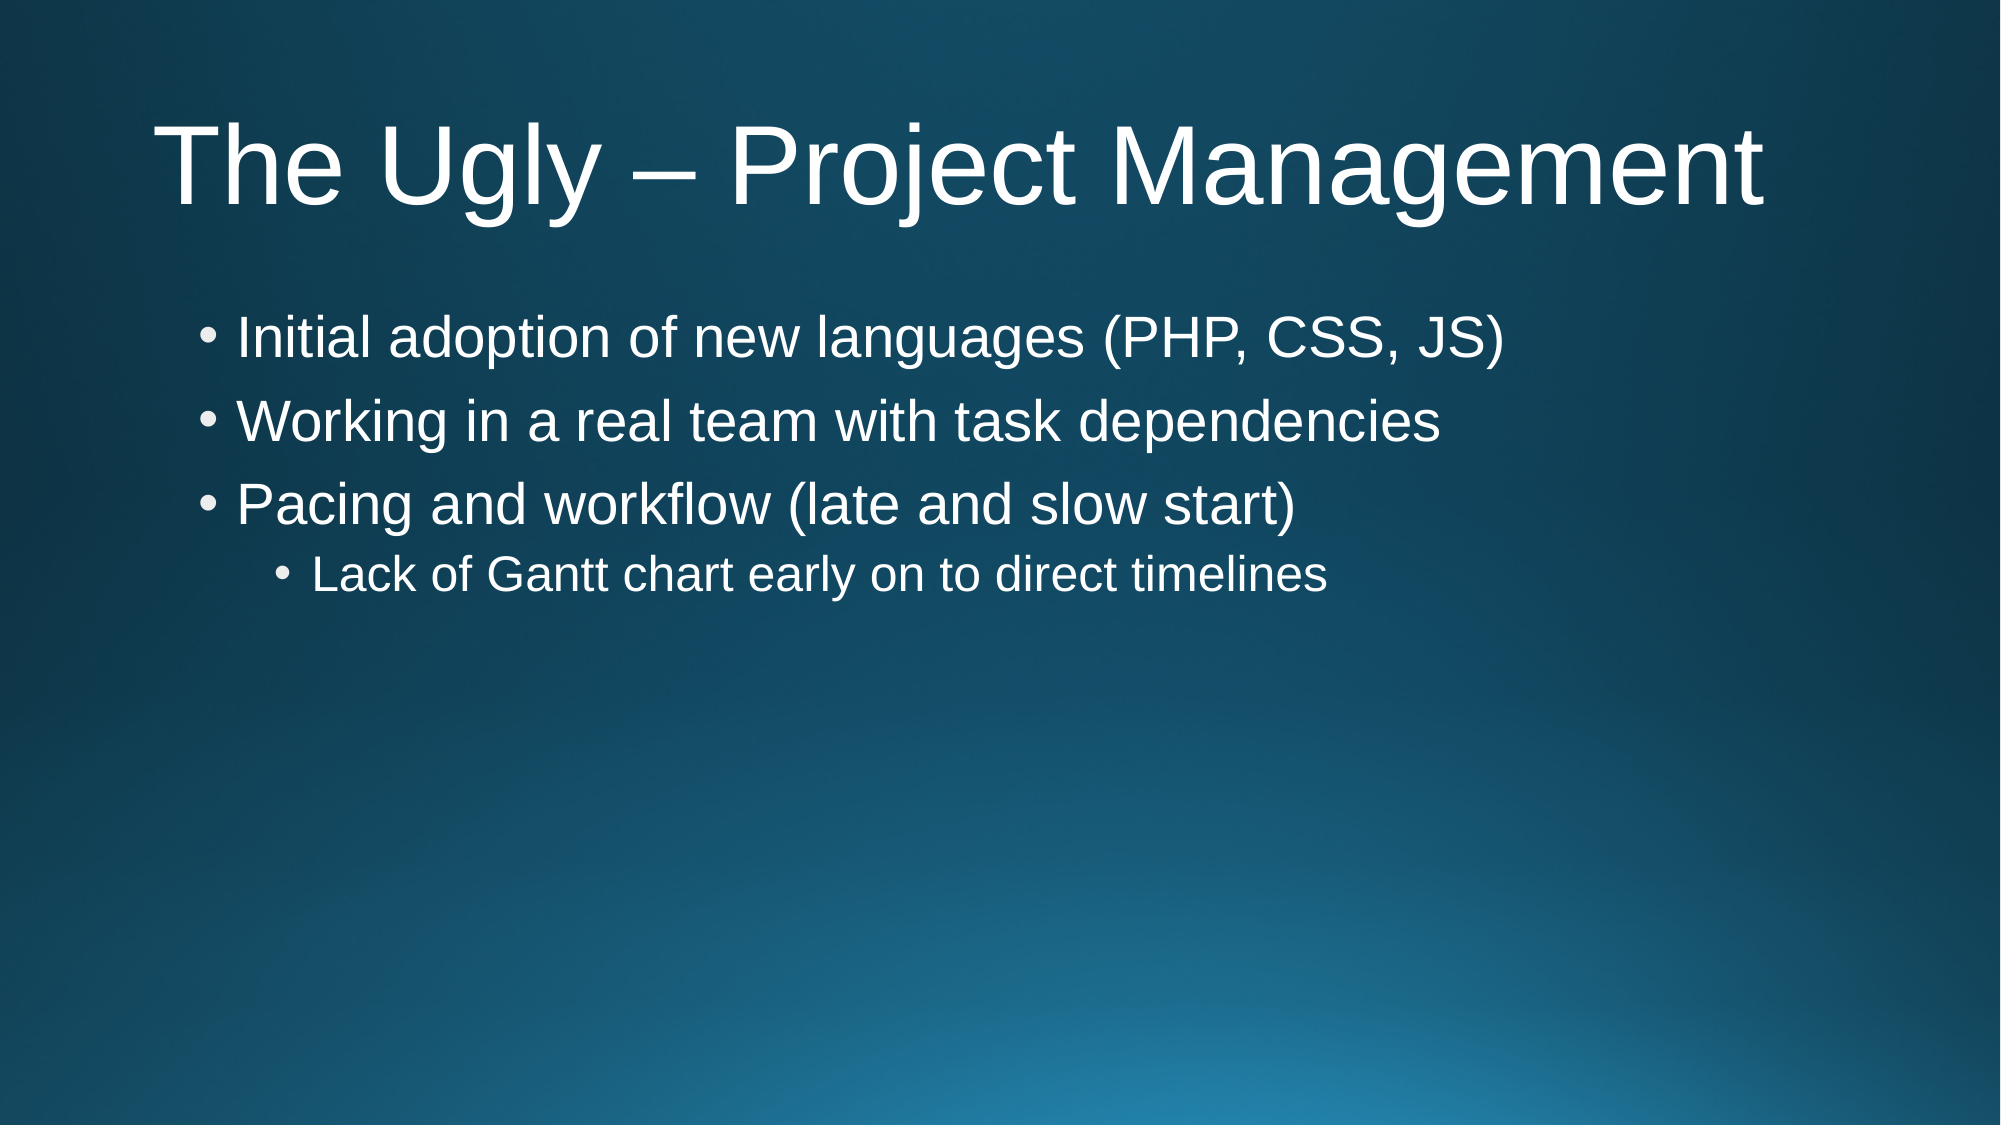

# The Ugly – Project Management
Initial adoption of new languages (PHP, CSS, JS)
Working in a real team with task dependencies
Pacing and workflow (late and slow start)
Lack of Gantt chart early on to direct timelines